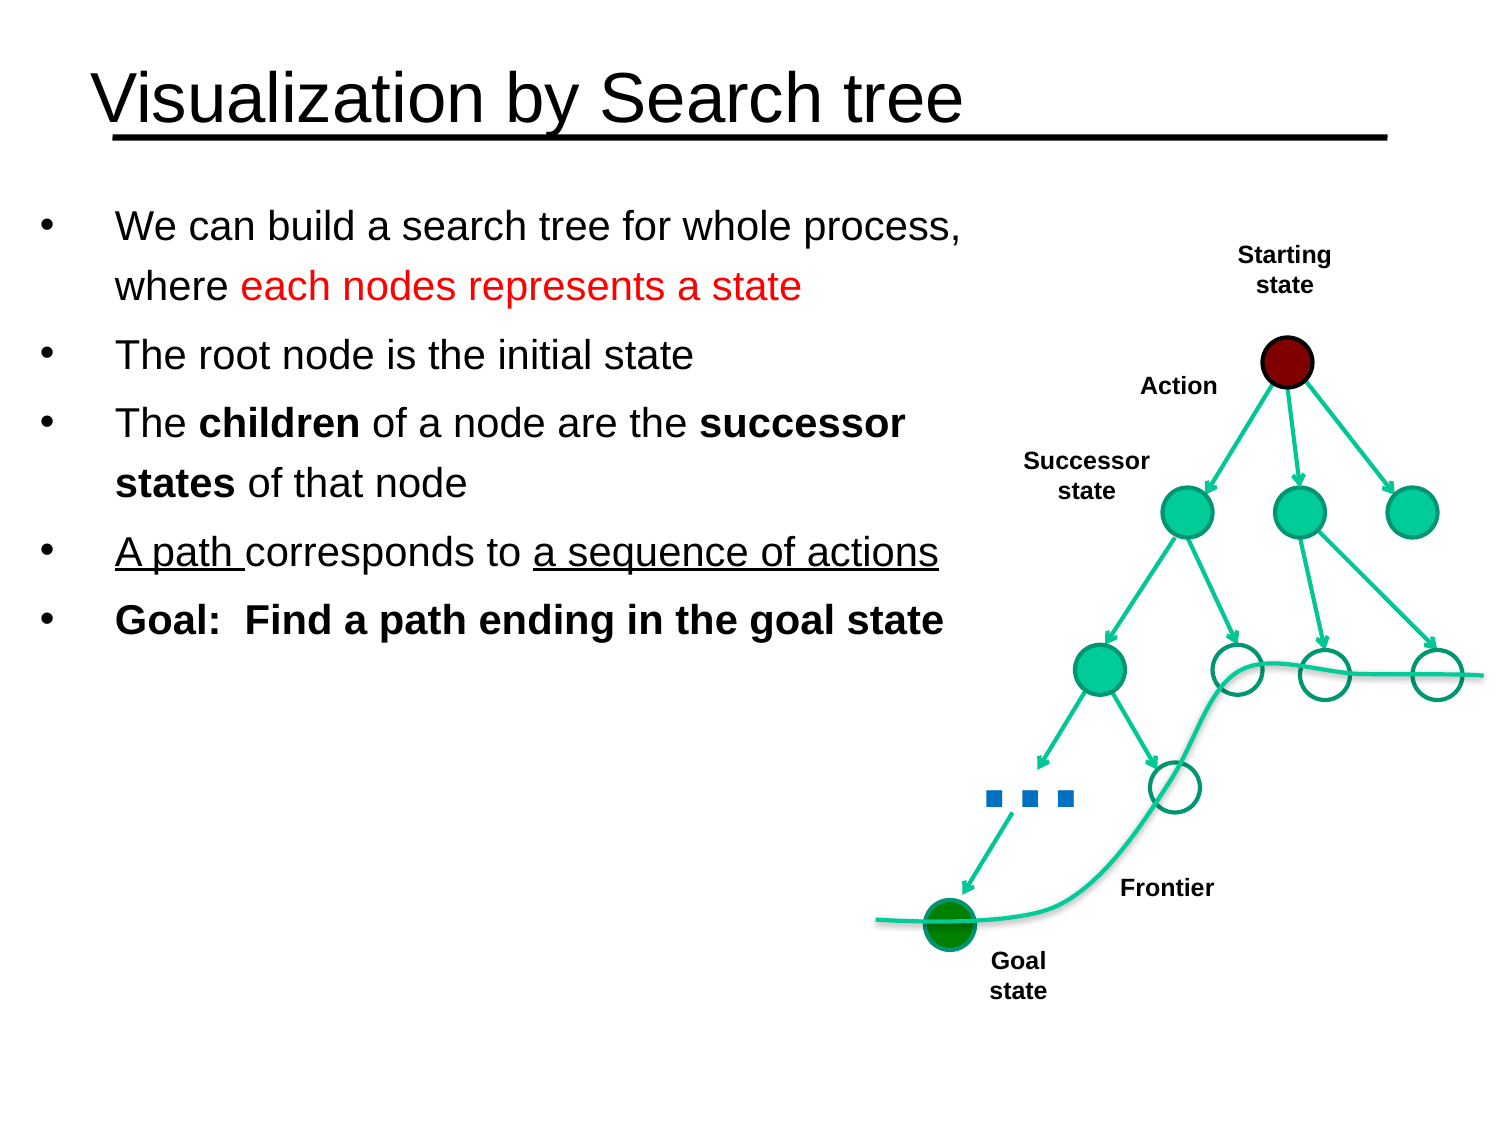

# Visualization by Search tree
We can build a search tree for whole process, where each nodes represents a state
The root node is the initial state
The children of a node are the successor states of that node
A path corresponds to a sequence of actions
Goal:  Find a path ending in the goal state

Starting state

Action
Successor state

…

Frontier

Goal state